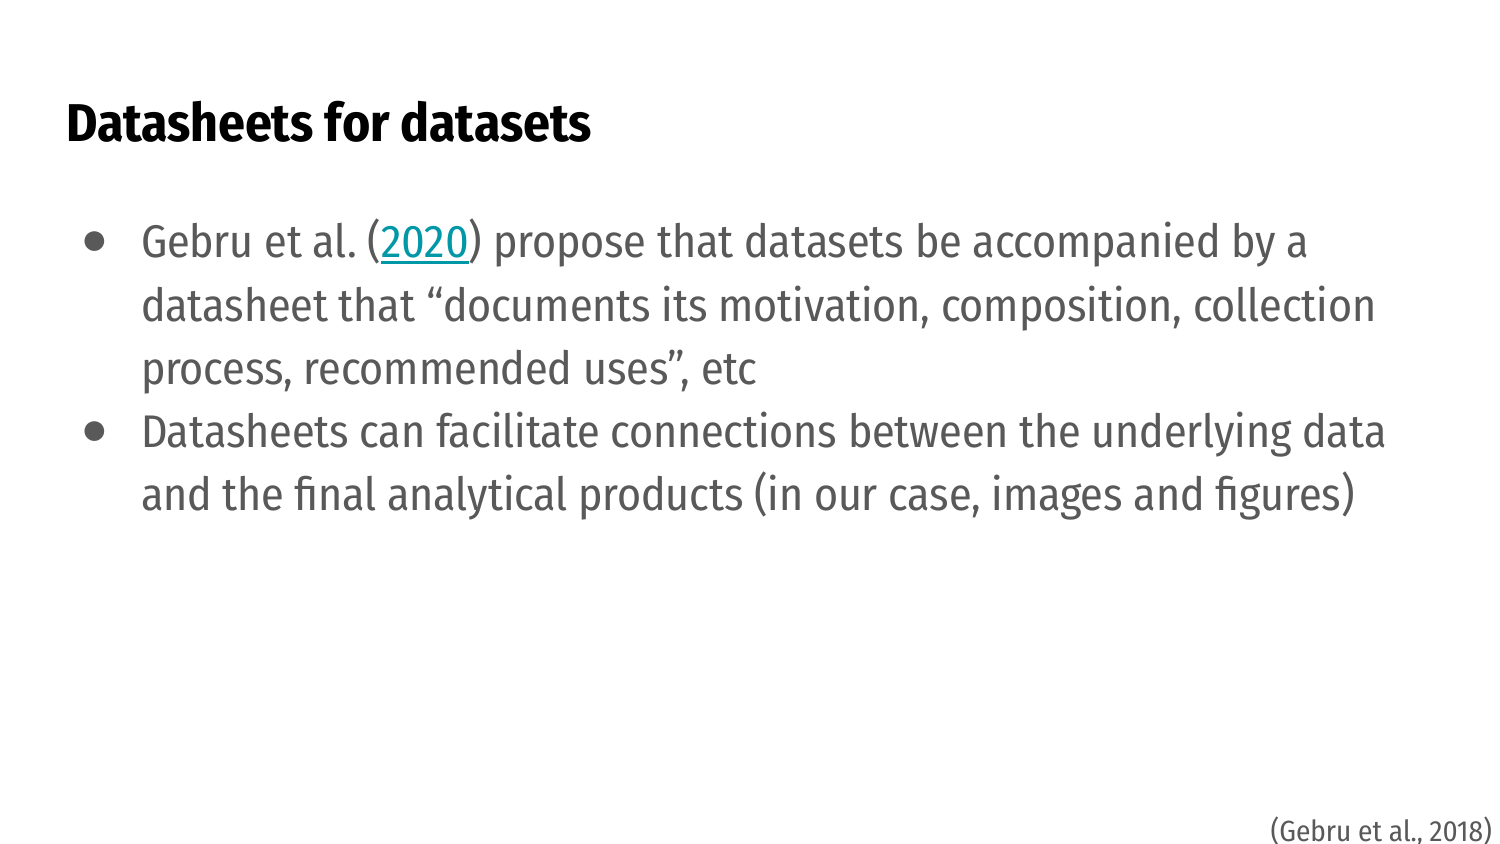

# Datasheets for datasets
Gebru et al. (2020) propose that datasets be accompanied by a datasheet that “documents its motivation, composition, collection process, recommended uses”, etc
Datasheets can facilitate connections between the underlying data and the final analytical products (in our case, images and figures)
(Gebru et al., 2018)